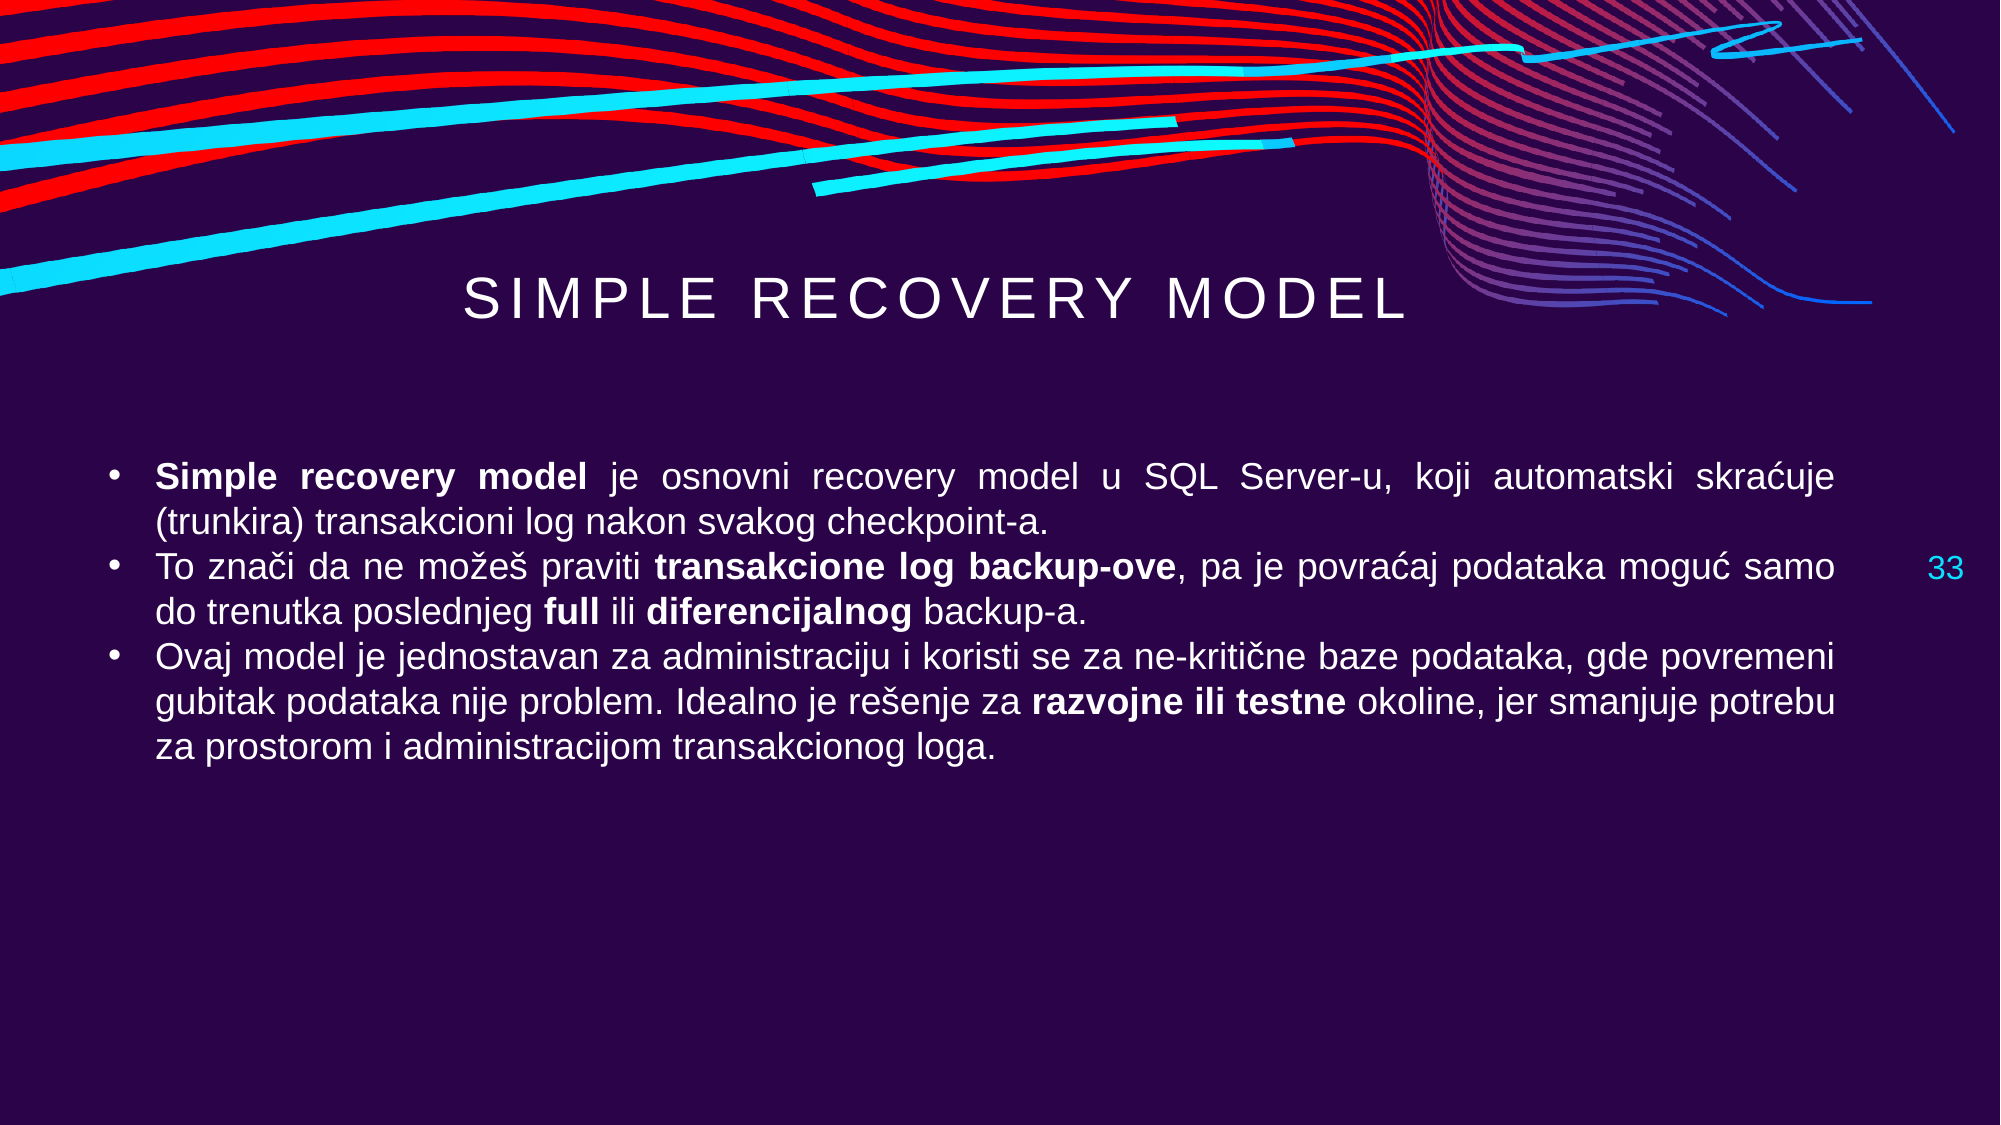

# Simple recovery model
Simple recovery model je osnovni recovery model u SQL Server-u, koji automatski skraćuje (trunkira) transakcioni log nakon svakog checkpoint-a.
To znači da ne možeš praviti transakcione log backup-ove, pa je povraćaj podataka moguć samo do trenutka poslednjeg full ili diferencijalnog backup-a.
Ovaj model je jednostavan za administraciju i koristi se za ne-kritične baze podataka, gde povremeni gubitak podataka nije problem. Idealno je rešenje za razvojne ili testne okoline, jer smanjuje potrebu za prostorom i administracijom transakcionog loga.

33